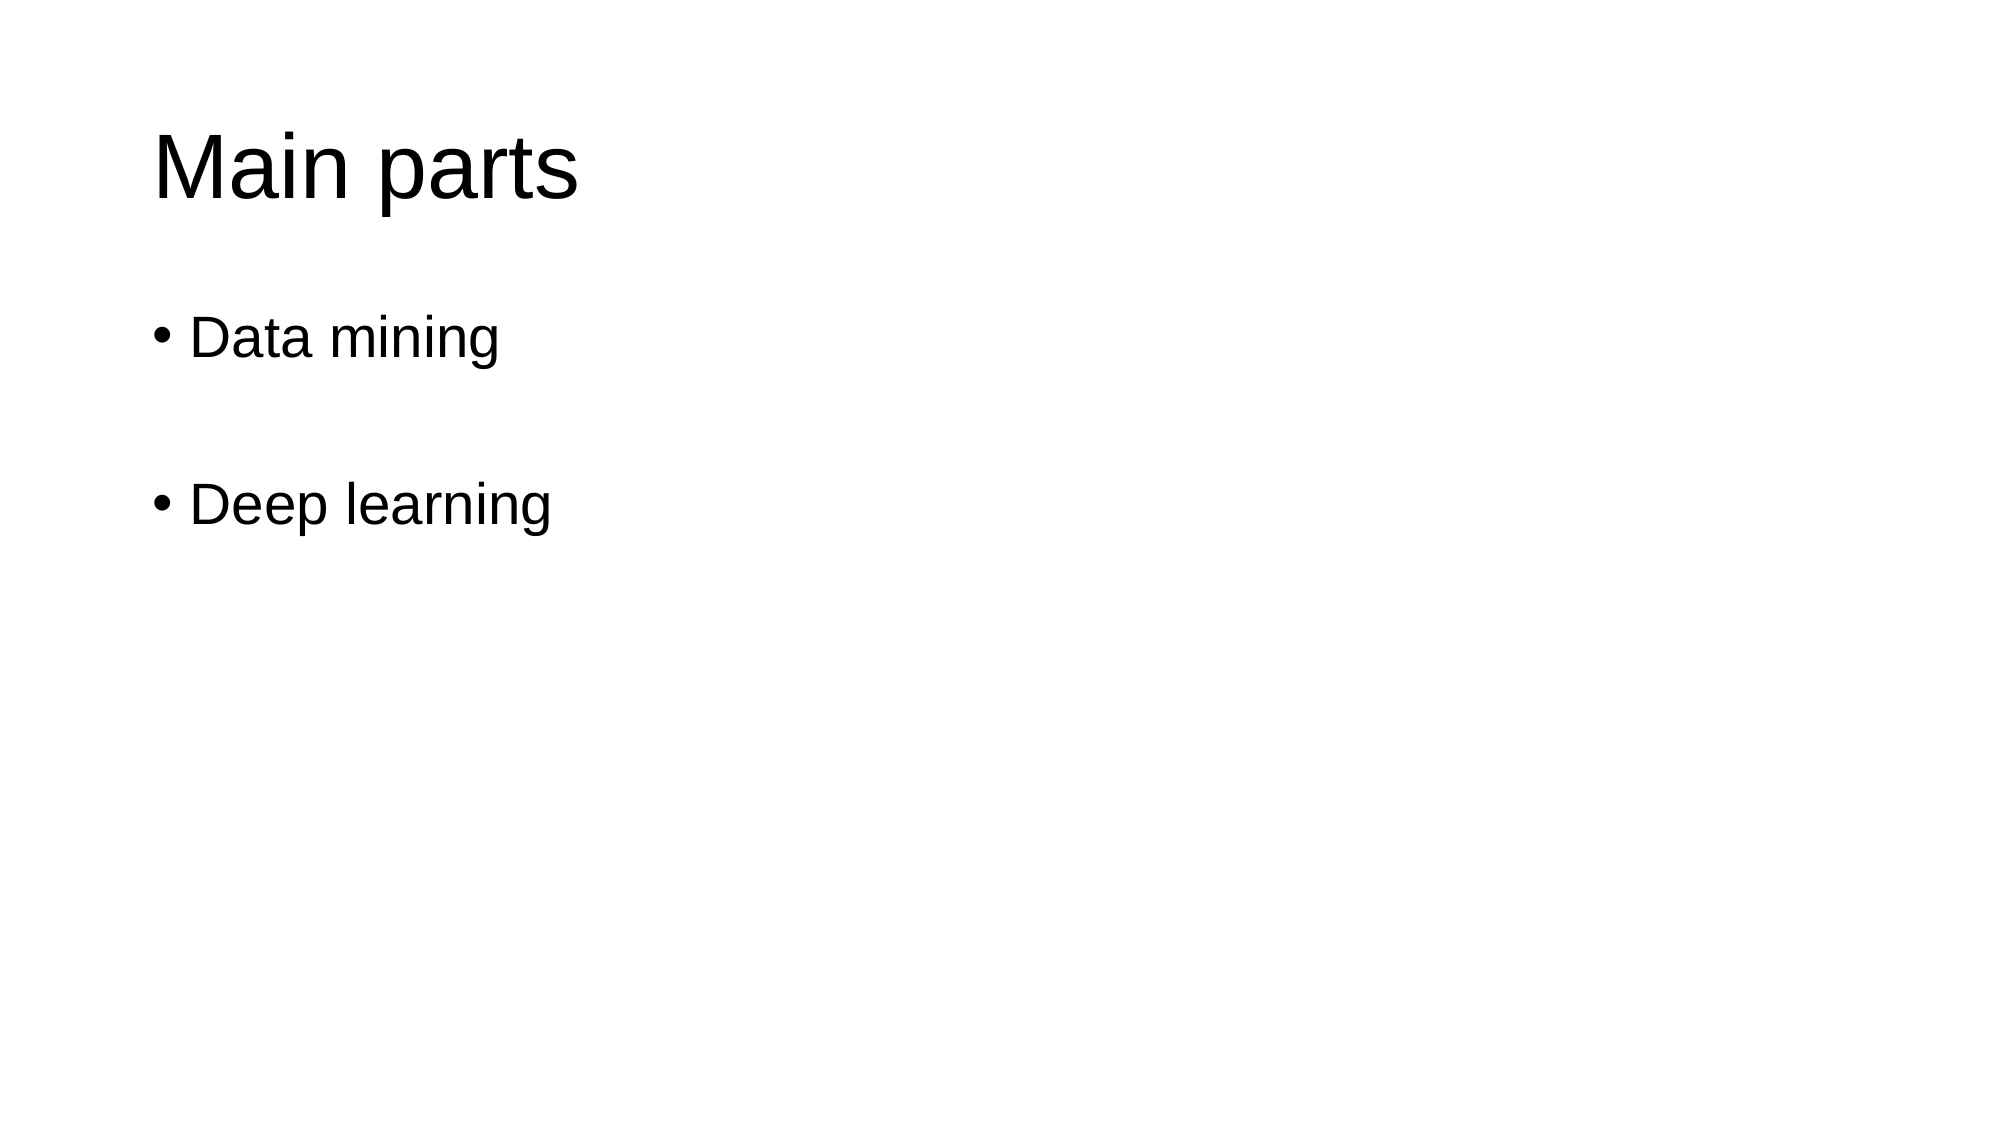

# Main parts
Data mining

Deep learning